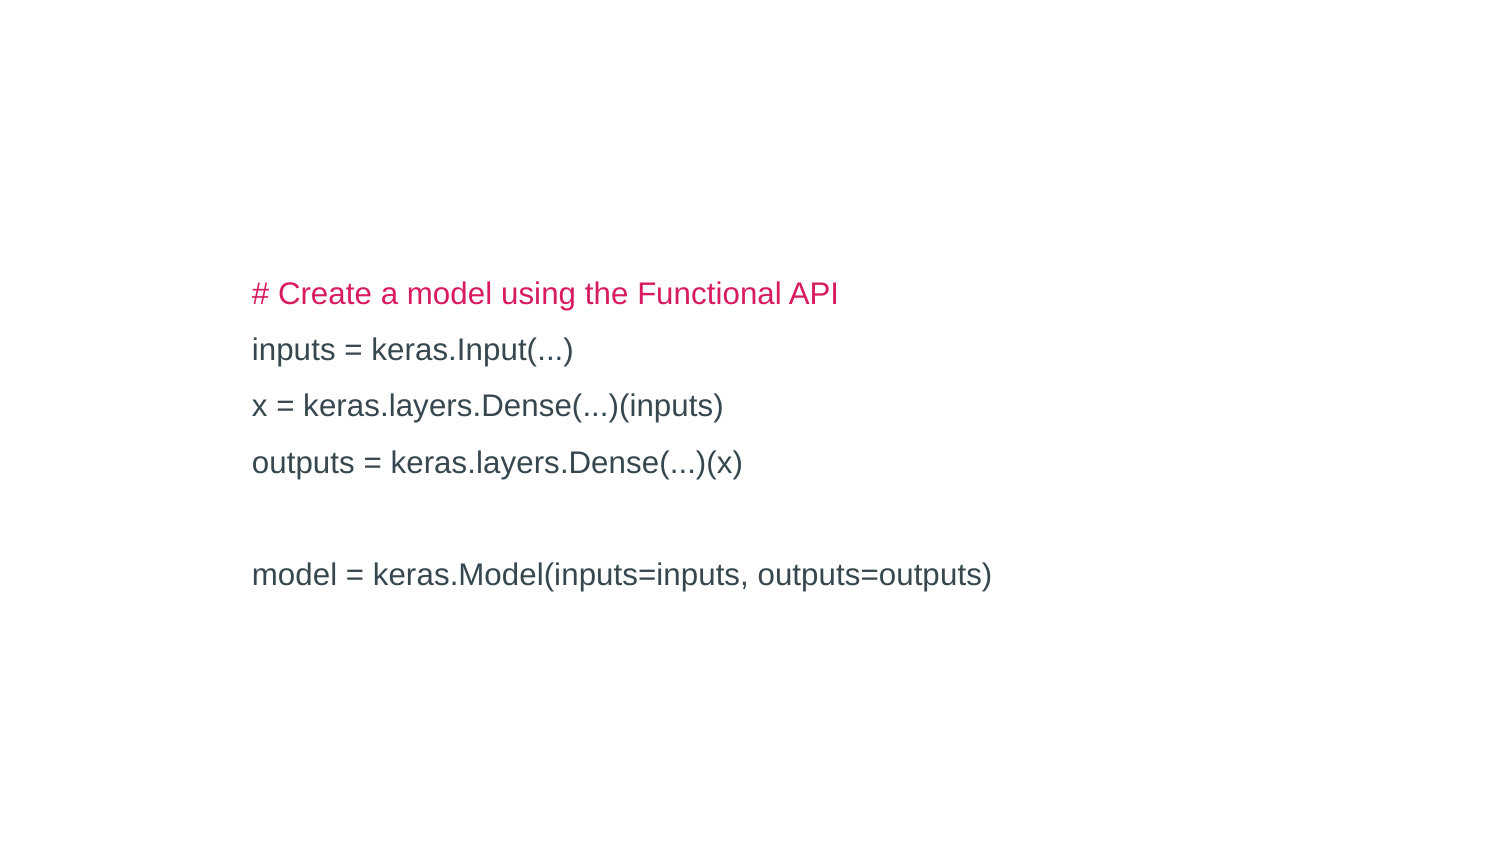

# Create a model using the Functional API
inputs = keras.Input(...)
x = keras.layers.Dense(...)(inputs)
outputs = keras.layers.Dense(...)(x)

model = keras.Model(inputs=inputs, outputs=outputs)